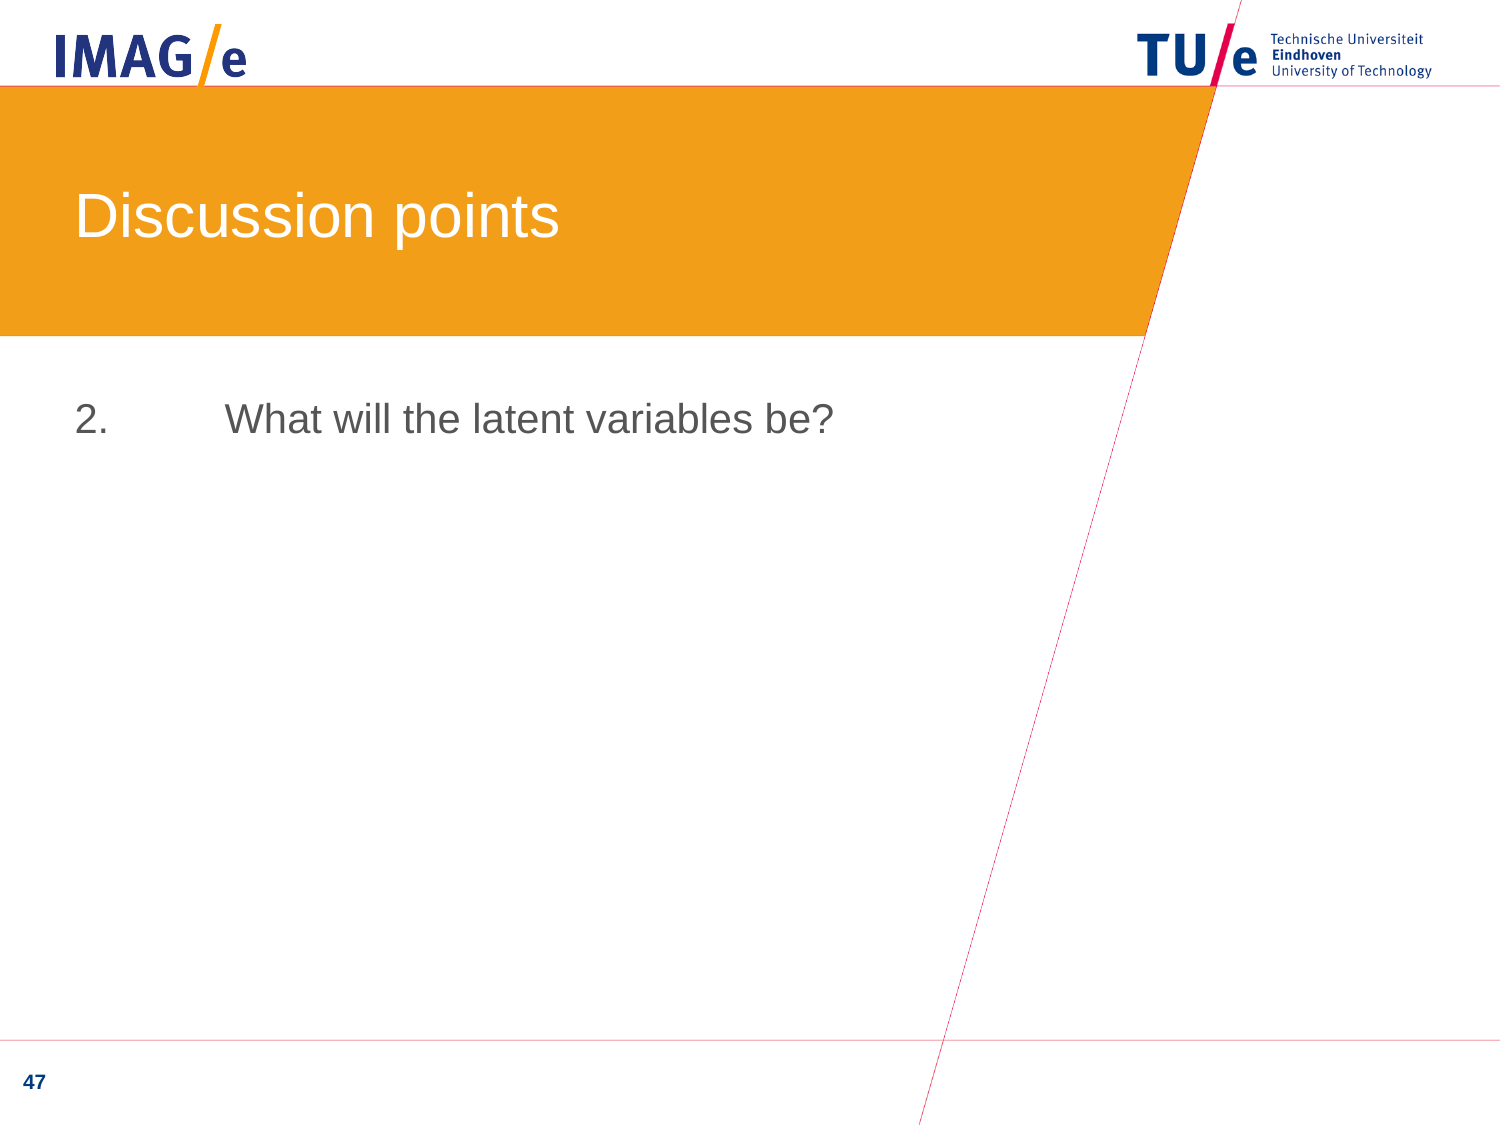

Discussion points

2.	What will the latent variables be?

47